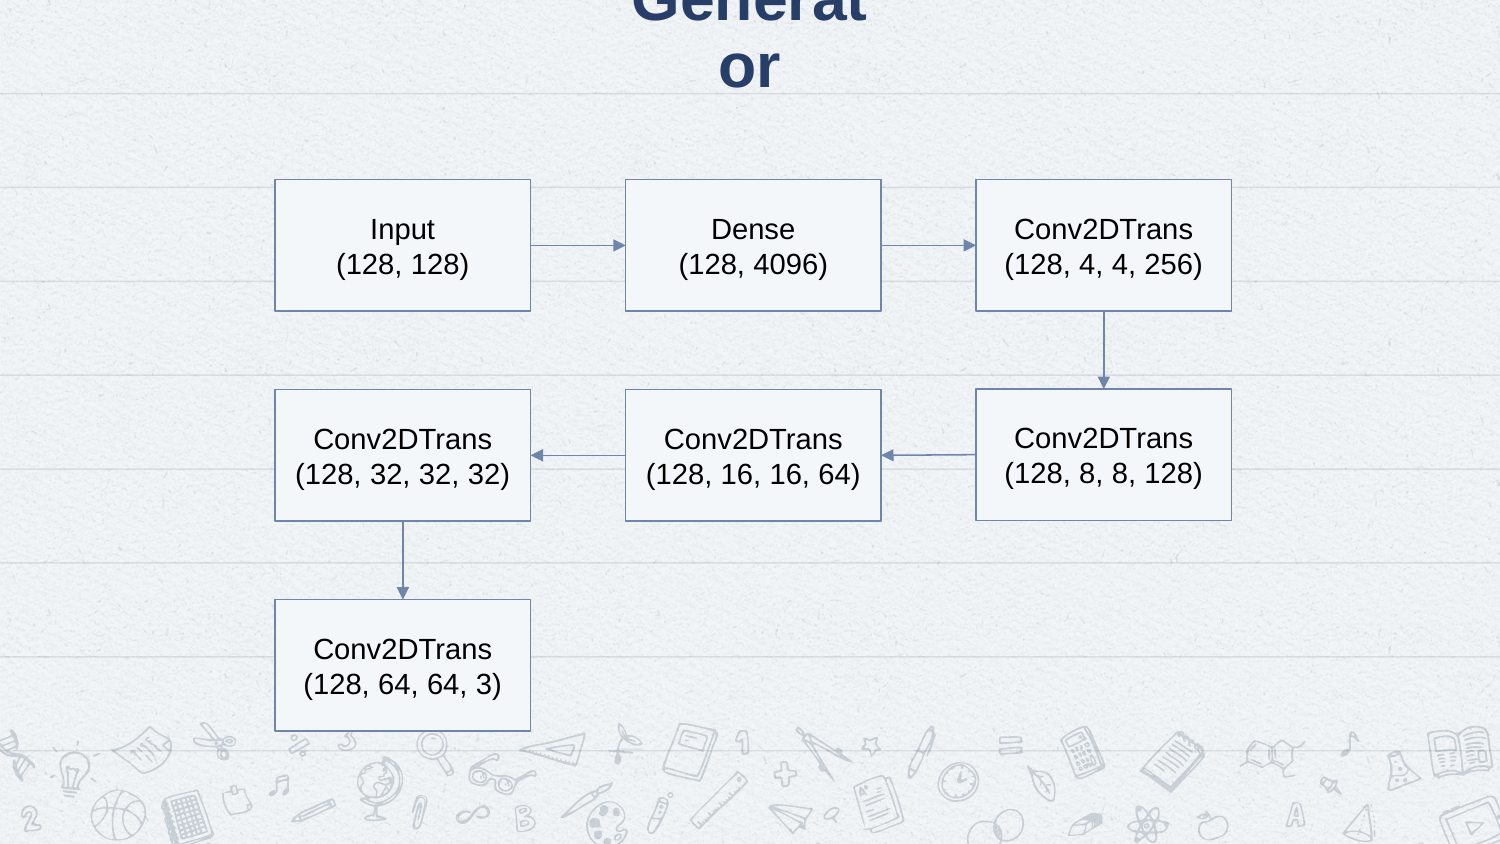

# Generator
Input
(128, 128)
Dense
(128, 4096)
Conv2DTrans
(128, 4, 4, 256)
Conv2DTrans
(128, 8, 8, 128)
Conv2DTrans
(128, 32, 32, 32)
Conv2DTrans
(128, 16, 16, 64)
Conv2DTrans
(128, 64, 64, 3)